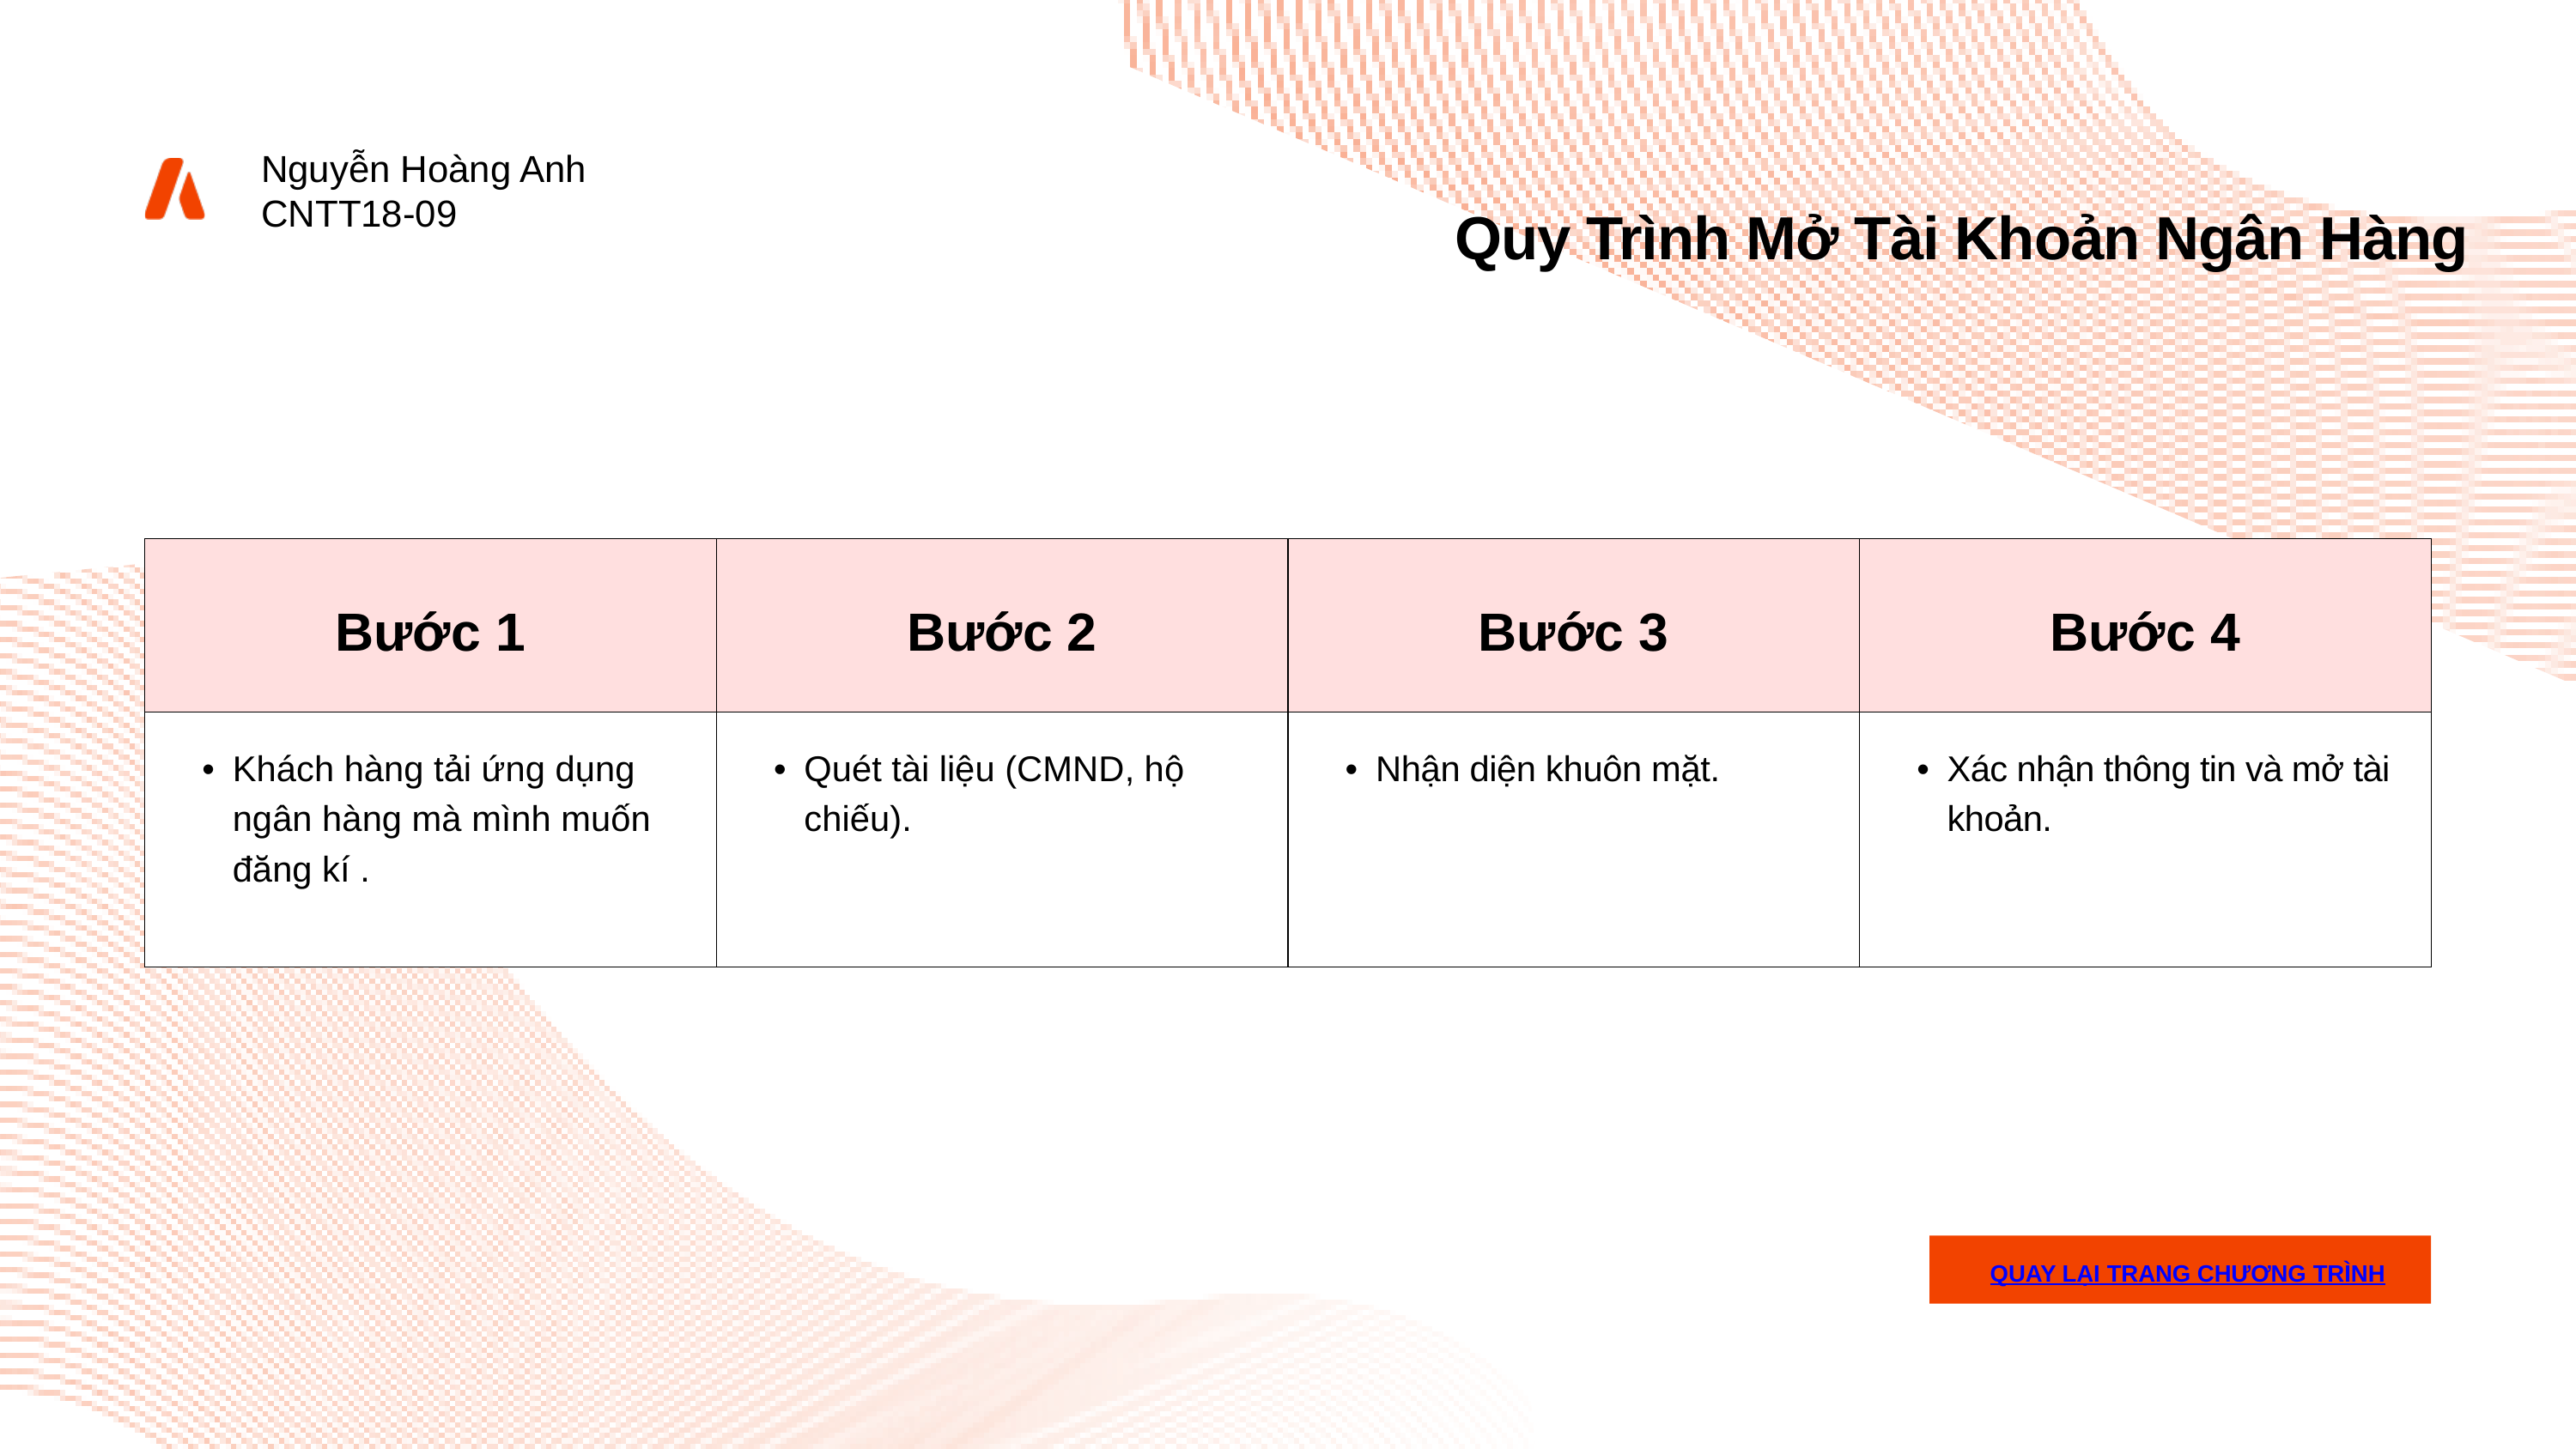

Nguyễn Hoàng Anh
CNTT18-09

Quy Trình Mở Tài Khoản Ngân Hàng
| Bước 1 | Bước 2 | Bước 3 | Bước 4 |
| --- | --- | --- | --- |
| Khách hàng tải ứng dụng ngân hàng mà mình muốn đăng kí . | Quét tài liệu (CMND, hộ chiếu). | Nhận diện khuôn mặt. | Xác nhận thông tin và mở tài khoản. |

QUAY LẠI TRANG CHƯƠNG TRÌNH